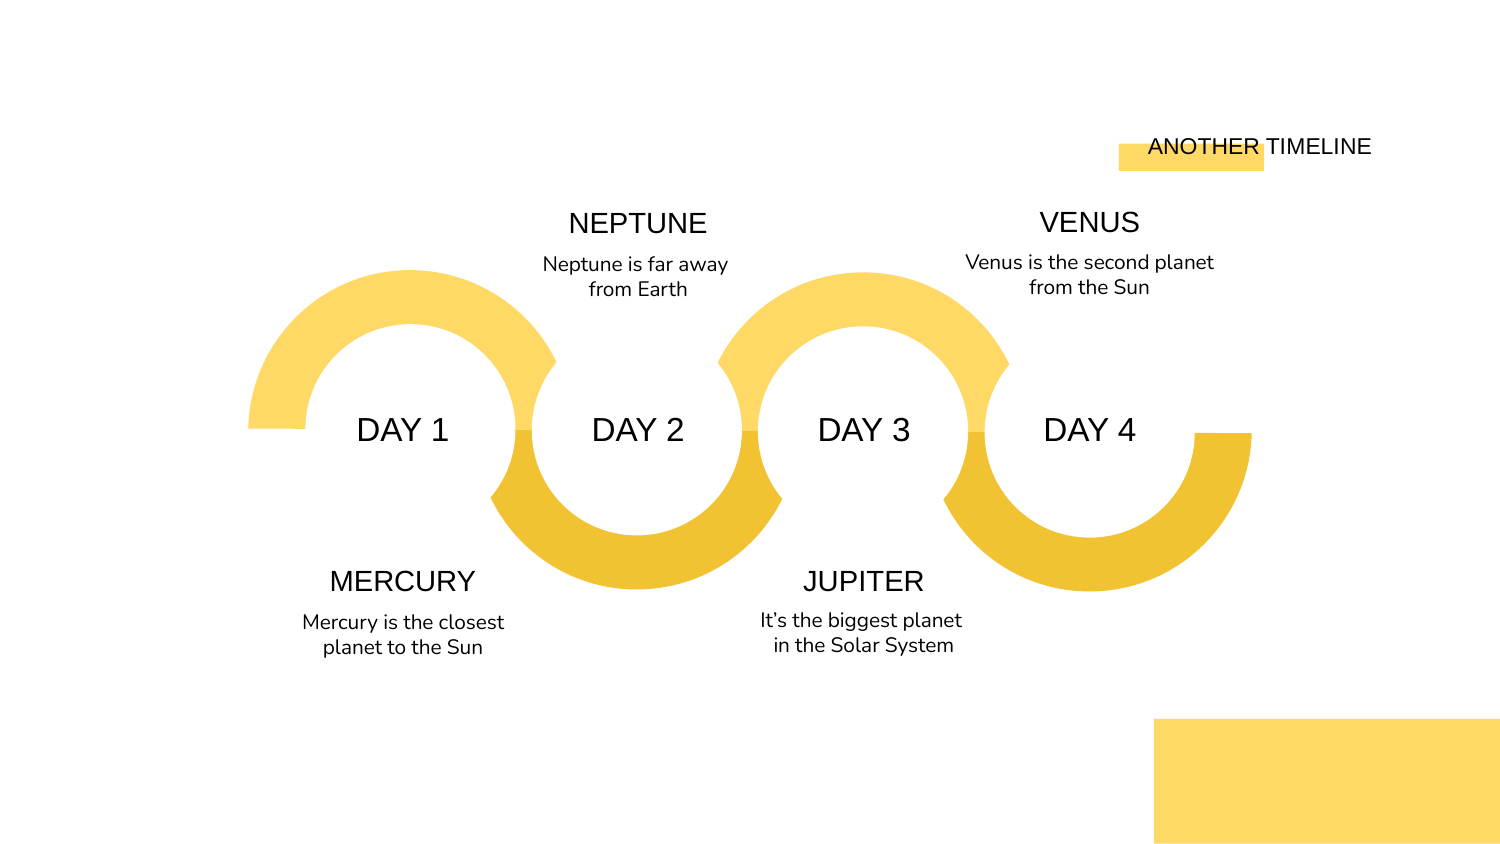

# ANOTHER TIMELINE

VENUS
NEPTUNE
Venus is the second planet from the Sun
Neptune is far away
from Earth

DAY 1
DAY 2
DAY 3
DAY 4
MERCURY
JUPITER
It’s the biggest planet
in the Solar System
Mercury is the closest planet to the Sun